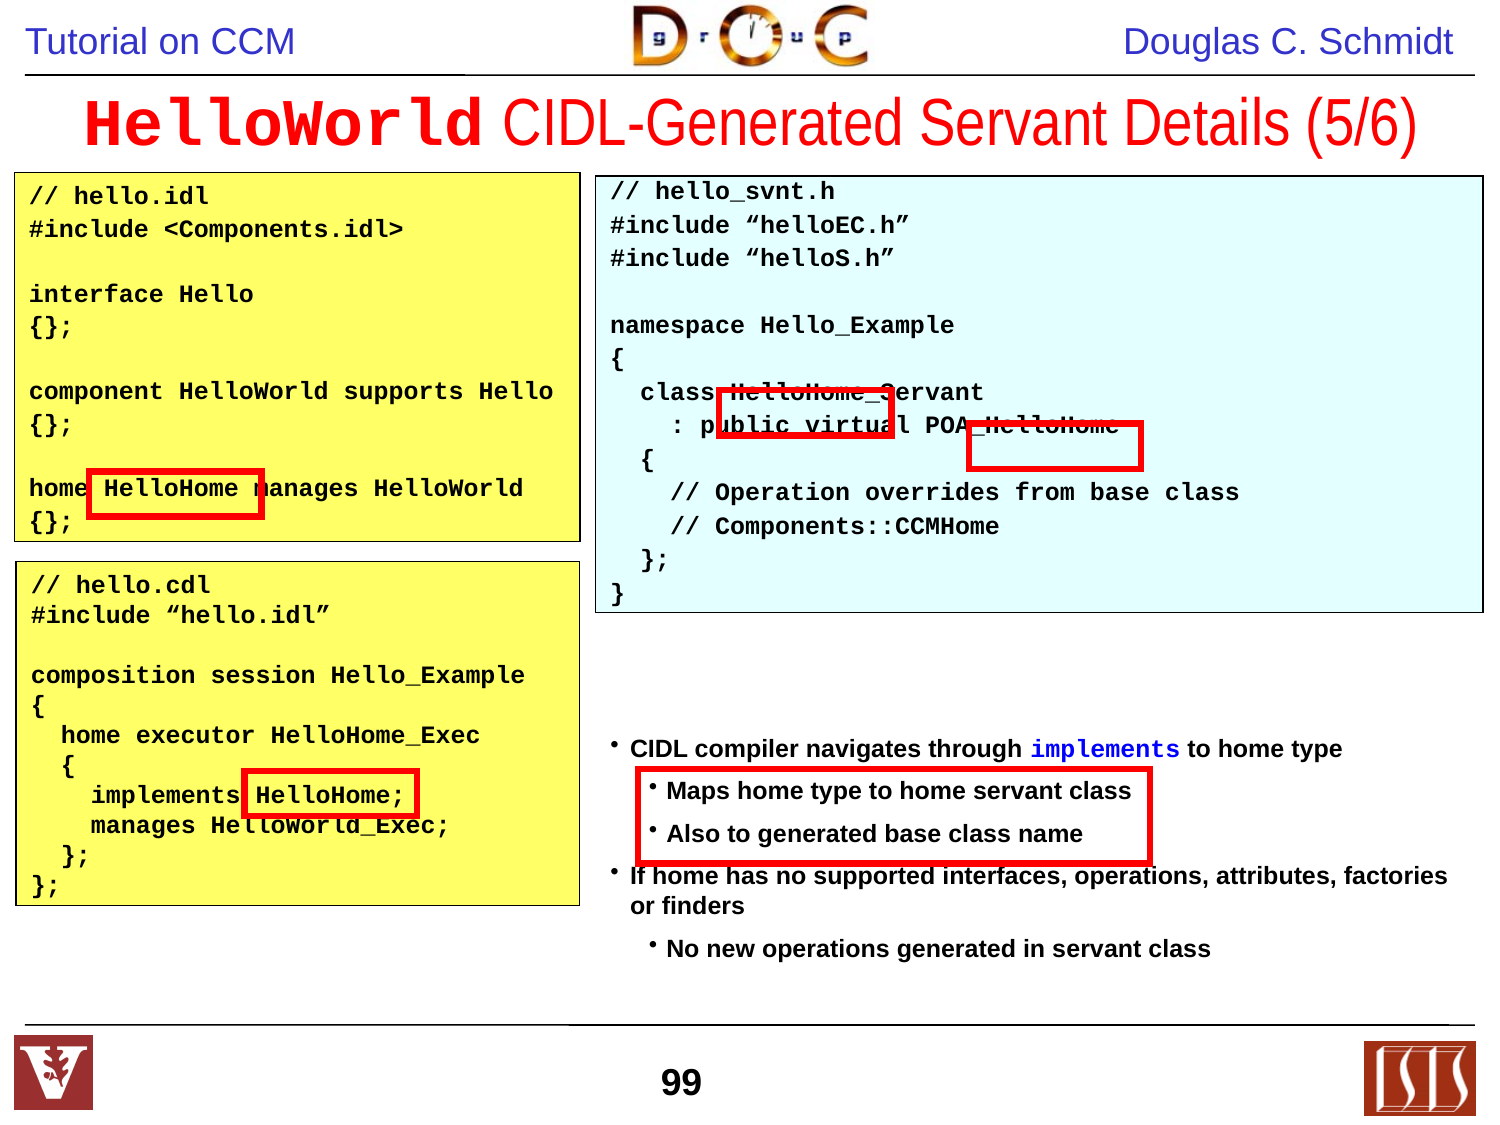

# HelloWorld CIDL-Generated Servant Details (5/6)
// hello.idl
#include <Components.idl>

interface Hello
{};

component HelloWorld supports Hello
{};

home HelloHome manages HelloWorld
{};
// hello_svnt.h
#include “helloEC.h”
#include “helloS.h”

namespace Hello_Example
{
  class HelloHome_Servant
    : public virtual POA_HelloHome
  {
    // Operation overrides from base class
    // Components::CCMHome
  };
}

// hello.cdl
#include “hello.idl”

composition session Hello_Example
{
  home executor HelloHome_Exec
  {
    implements HelloHome;
    manages HelloWorld_Exec;
  };
};
CIDL compiler navigates through implements to home type
Maps home type to home servant class
Also to generated base class name
If home has no supported interfaces, operations, attributes, factories or finders
No new operations generated in servant class